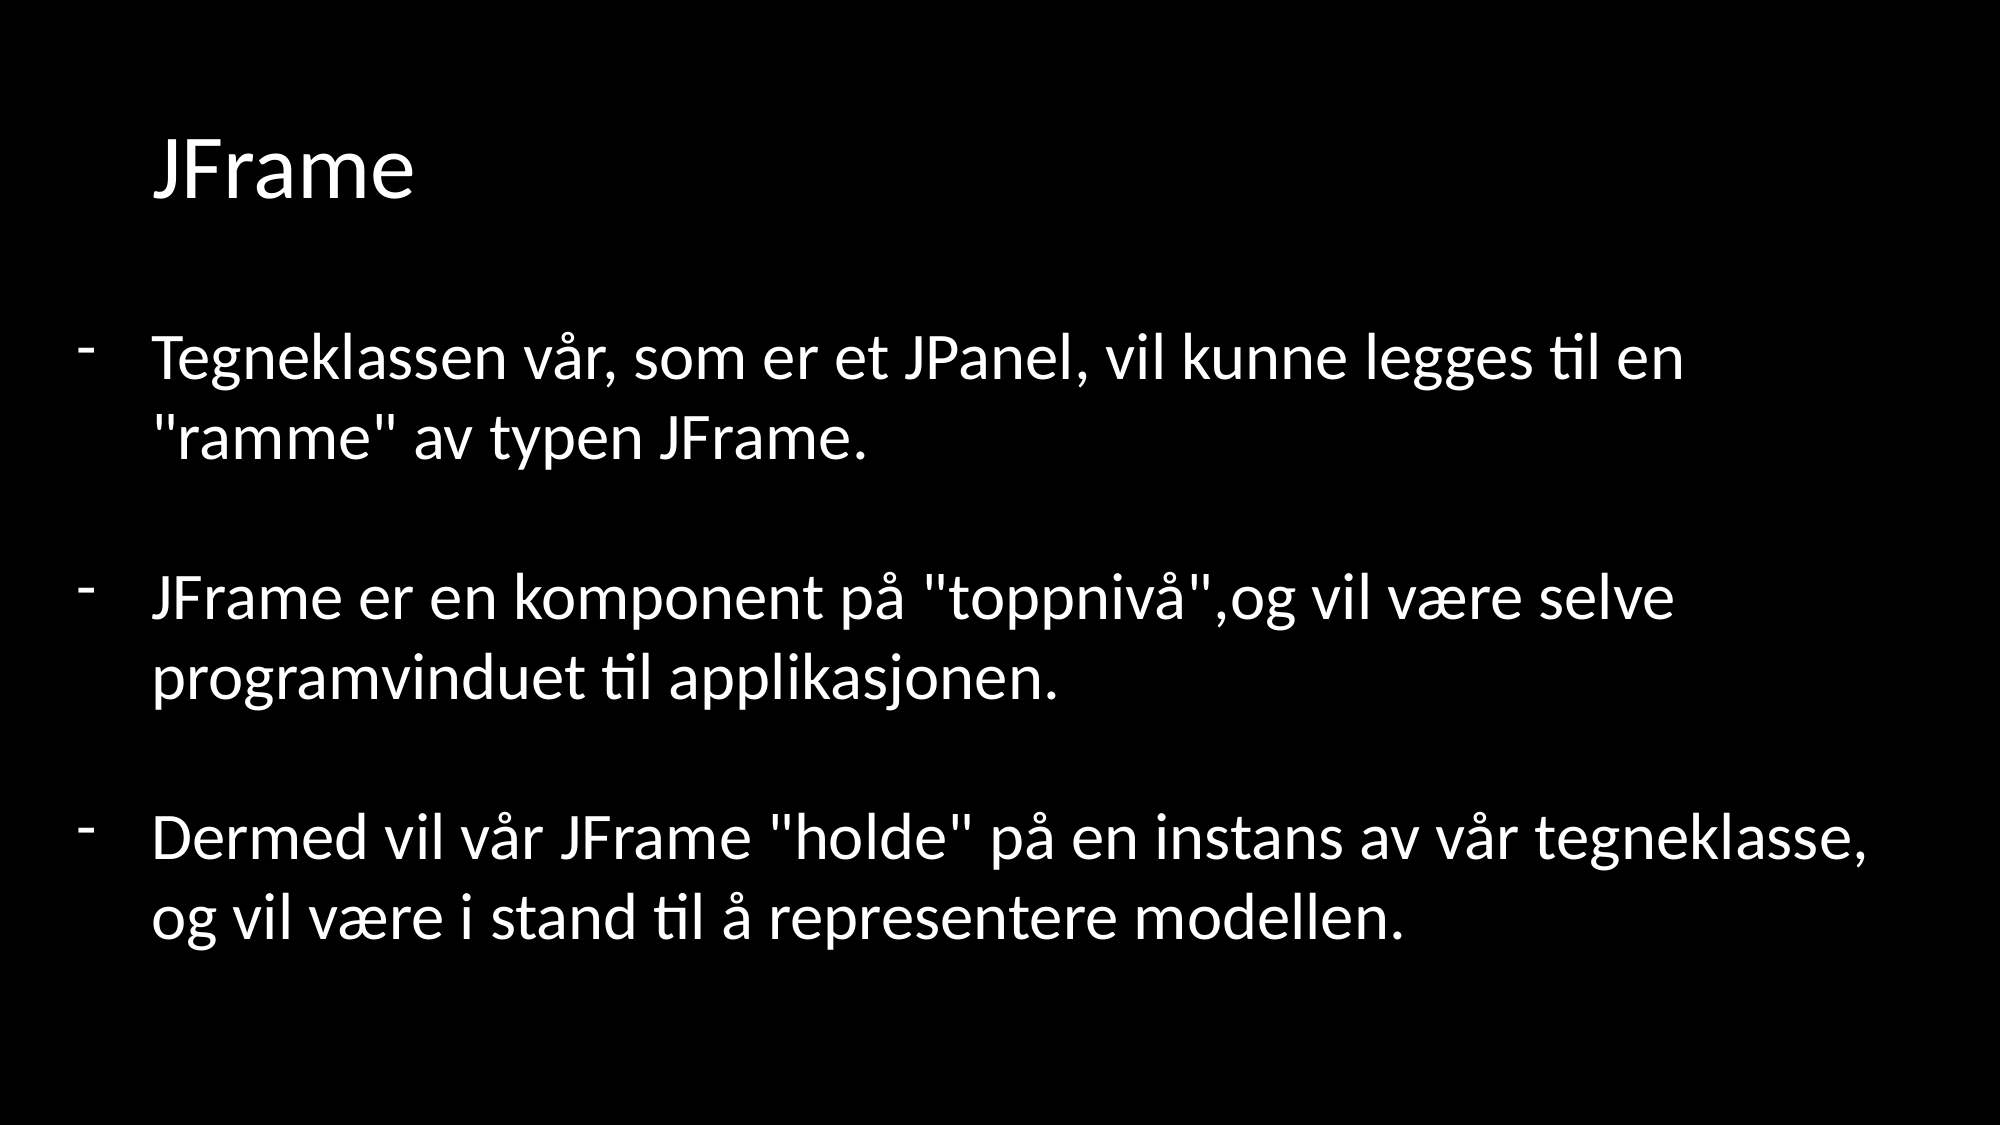

# JFrame
Tegneklassen vår, som er et JPanel, vil kunne legges til en "ramme" av typen JFrame.

JFrame er en komponent på "toppnivå",og vil være selve programvinduet til applikasjonen.

Dermed vil vår JFrame "holde" på en instans av vår tegneklasse, og vil være i stand til å representere modellen.